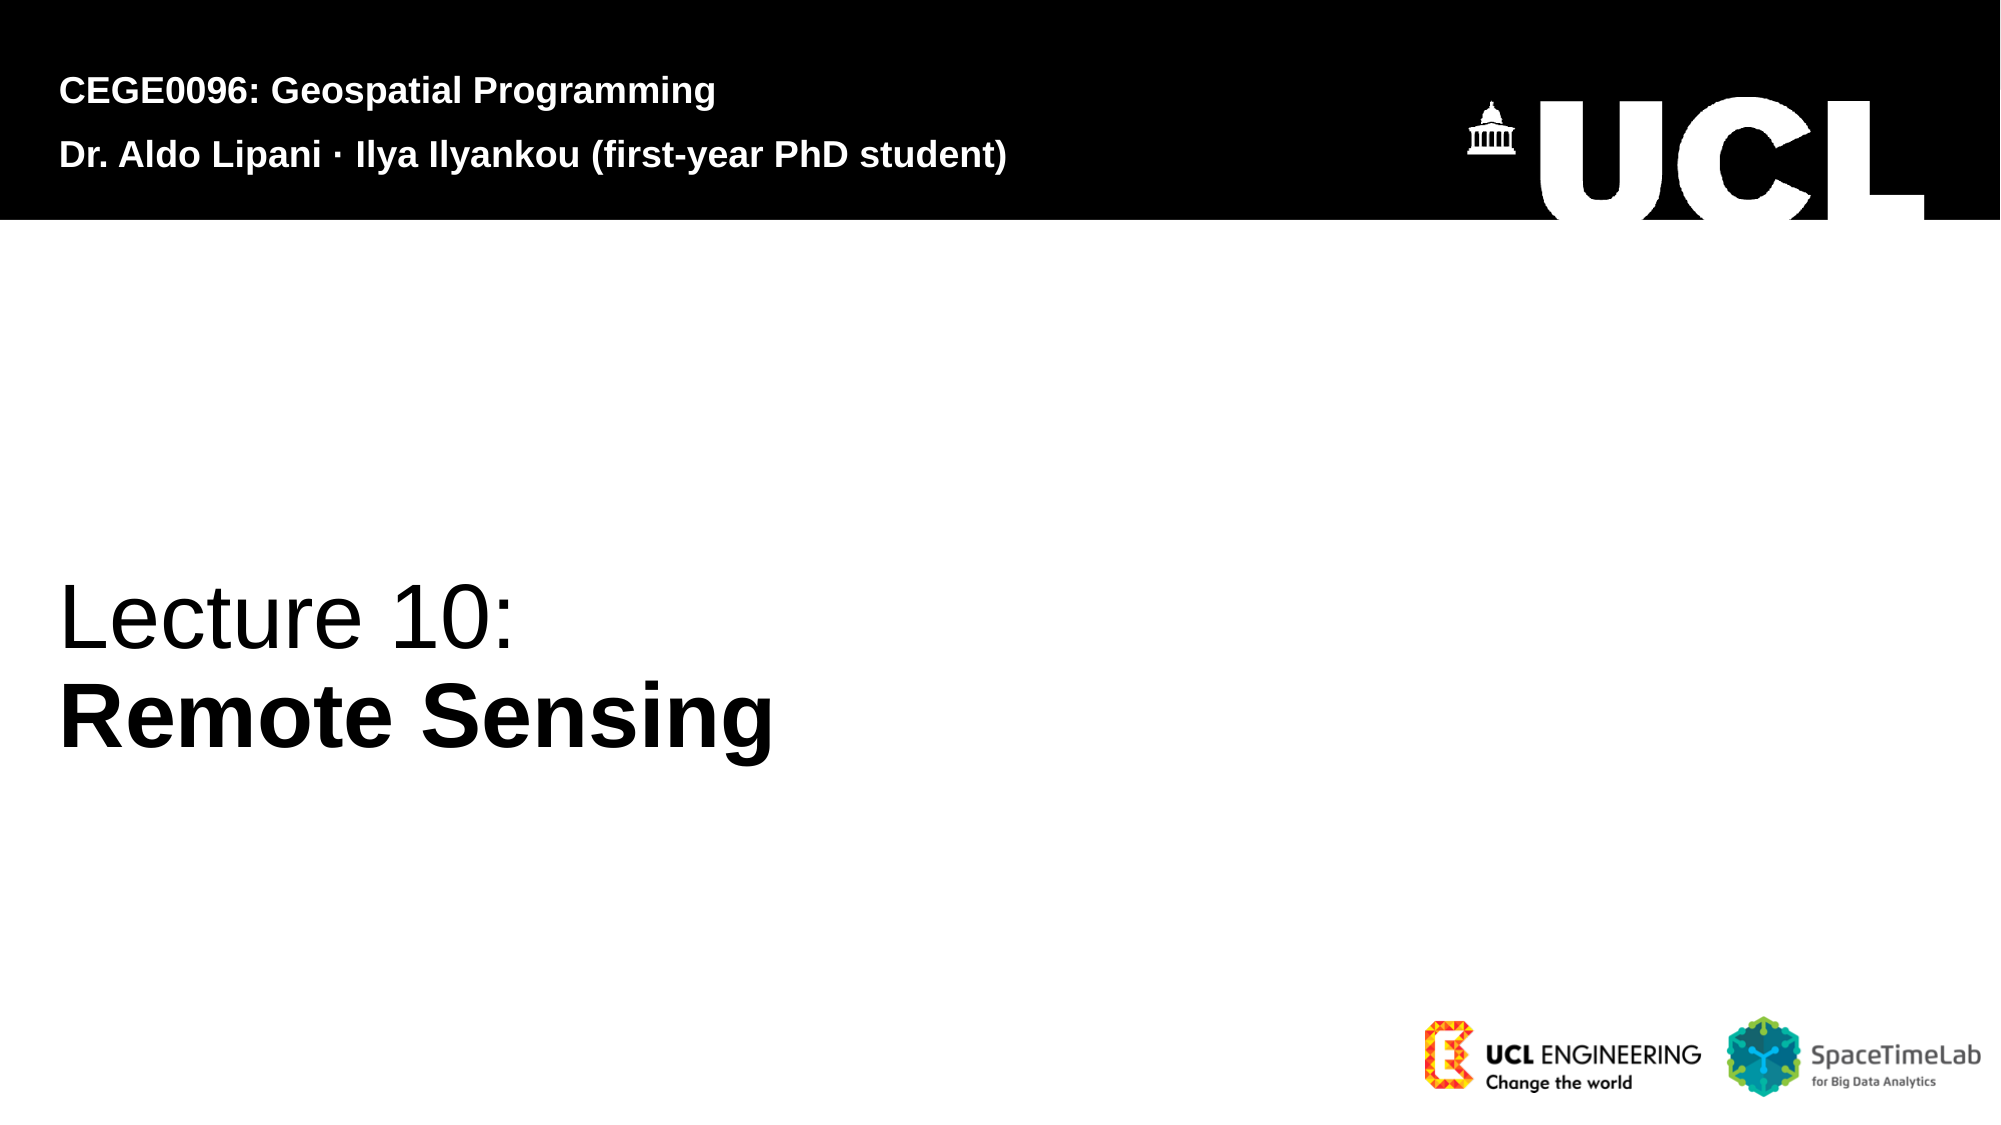

CEGE0096: Geospatial Programming
Dr. Aldo Lipani · Ilya Ilyankou (first-year PhD student)
# Lecture 10:
Remote Sensing